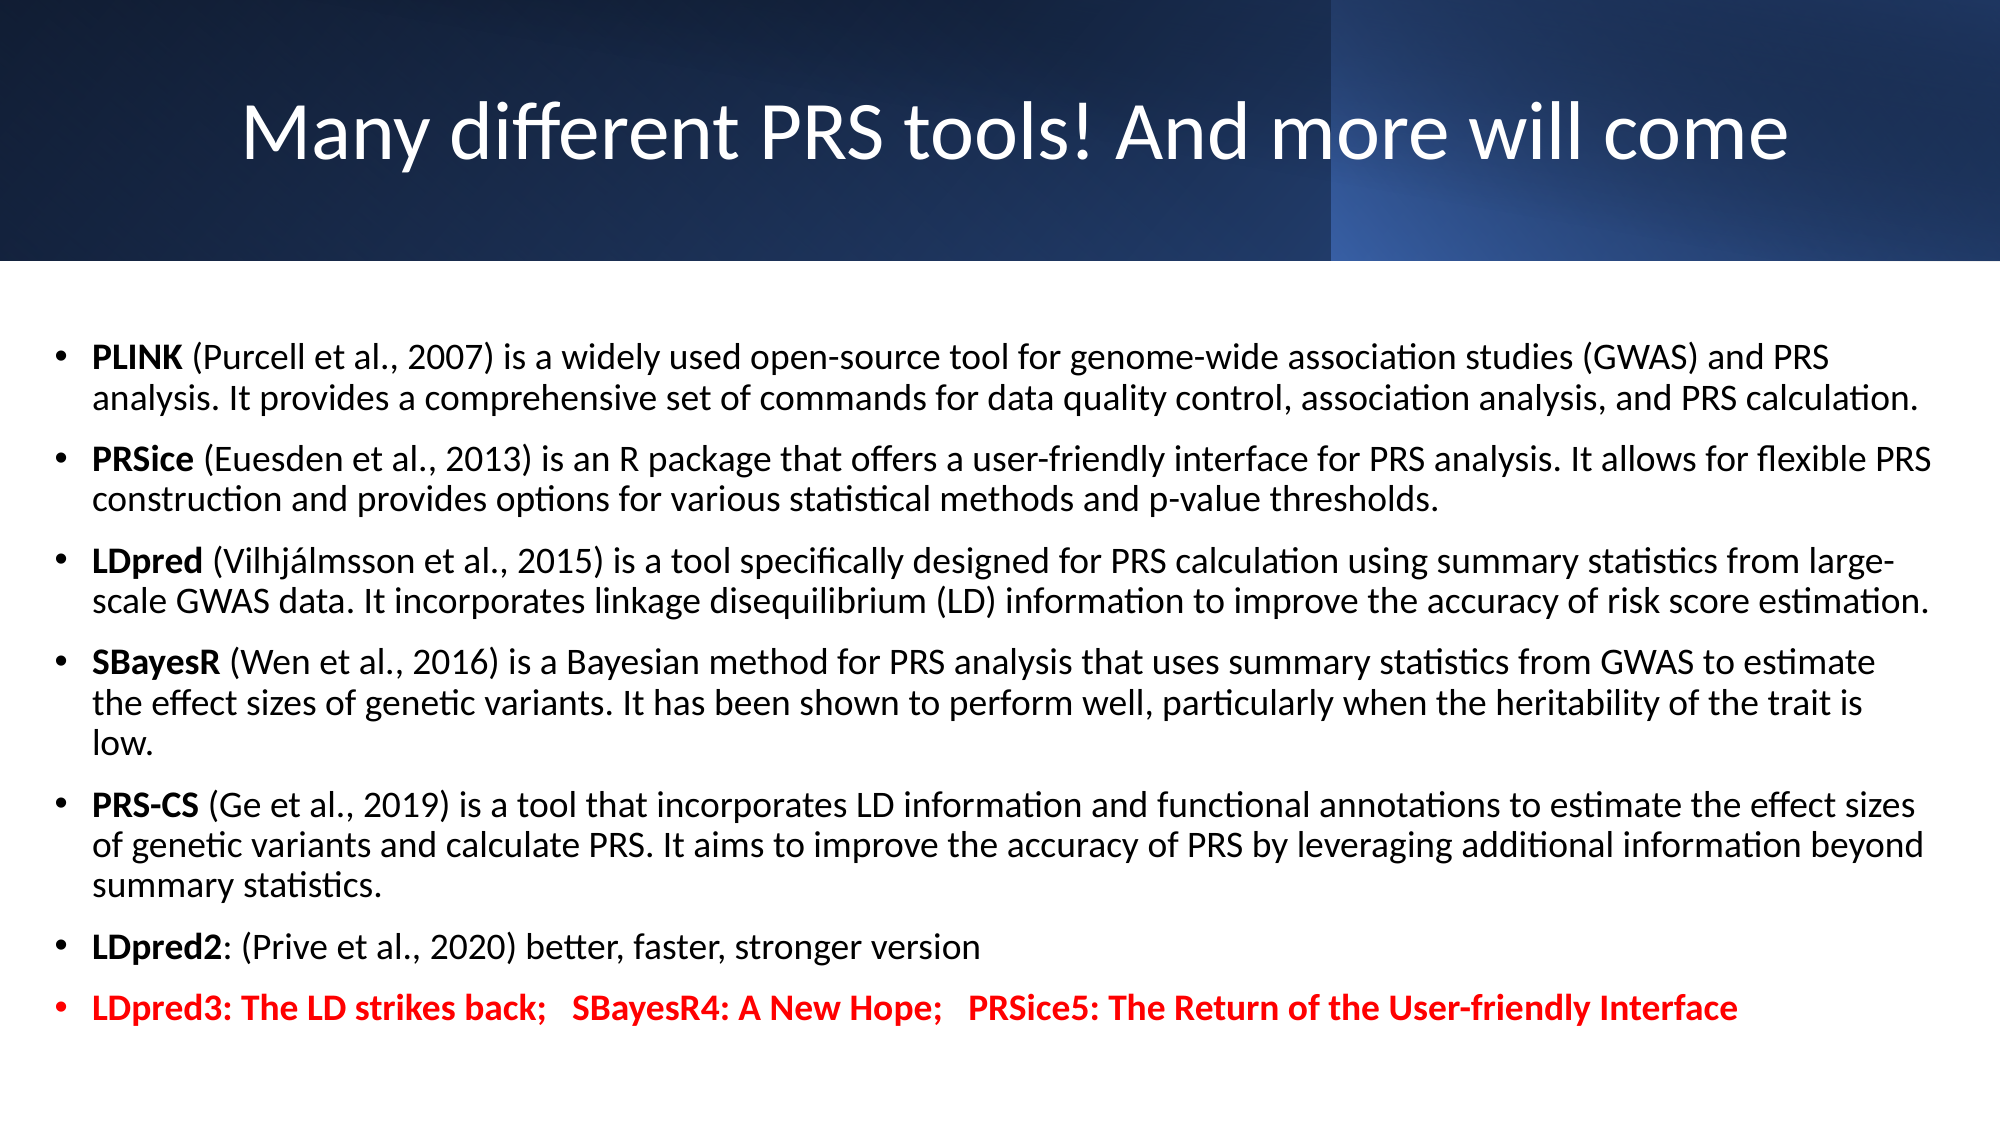

# Many different PRS tools! And more will come
PLINK (Purcell et al., 2007) is a widely used open-source tool for genome-wide association studies (GWAS) and PRS analysis. It provides a comprehensive set of commands for data quality control, association analysis, and PRS calculation.
PRSice (Euesden et al., 2013) is an R package that offers a user-friendly interface for PRS analysis. It allows for flexible PRS construction and provides options for various statistical methods and p-value thresholds.
LDpred (Vilhjálmsson et al., 2015) is a tool specifically designed for PRS calculation using summary statistics from large-scale GWAS data. It incorporates linkage disequilibrium (LD) information to improve the accuracy of risk score estimation.
SBayesR (Wen et al., 2016) is a Bayesian method for PRS analysis that uses summary statistics from GWAS to estimate the effect sizes of genetic variants. It has been shown to perform well, particularly when the heritability of the trait is low.
PRS-CS (Ge et al., 2019) is a tool that incorporates LD information and functional annotations to estimate the effect sizes of genetic variants and calculate PRS. It aims to improve the accuracy of PRS by leveraging additional information beyond summary statistics.
LDpred2: (Prive et al., 2020) better, faster, stronger version
LDpred3: The LD strikes back;   SBayesR4: A New Hope;   PRSice5: The Return of the User-friendly Interface